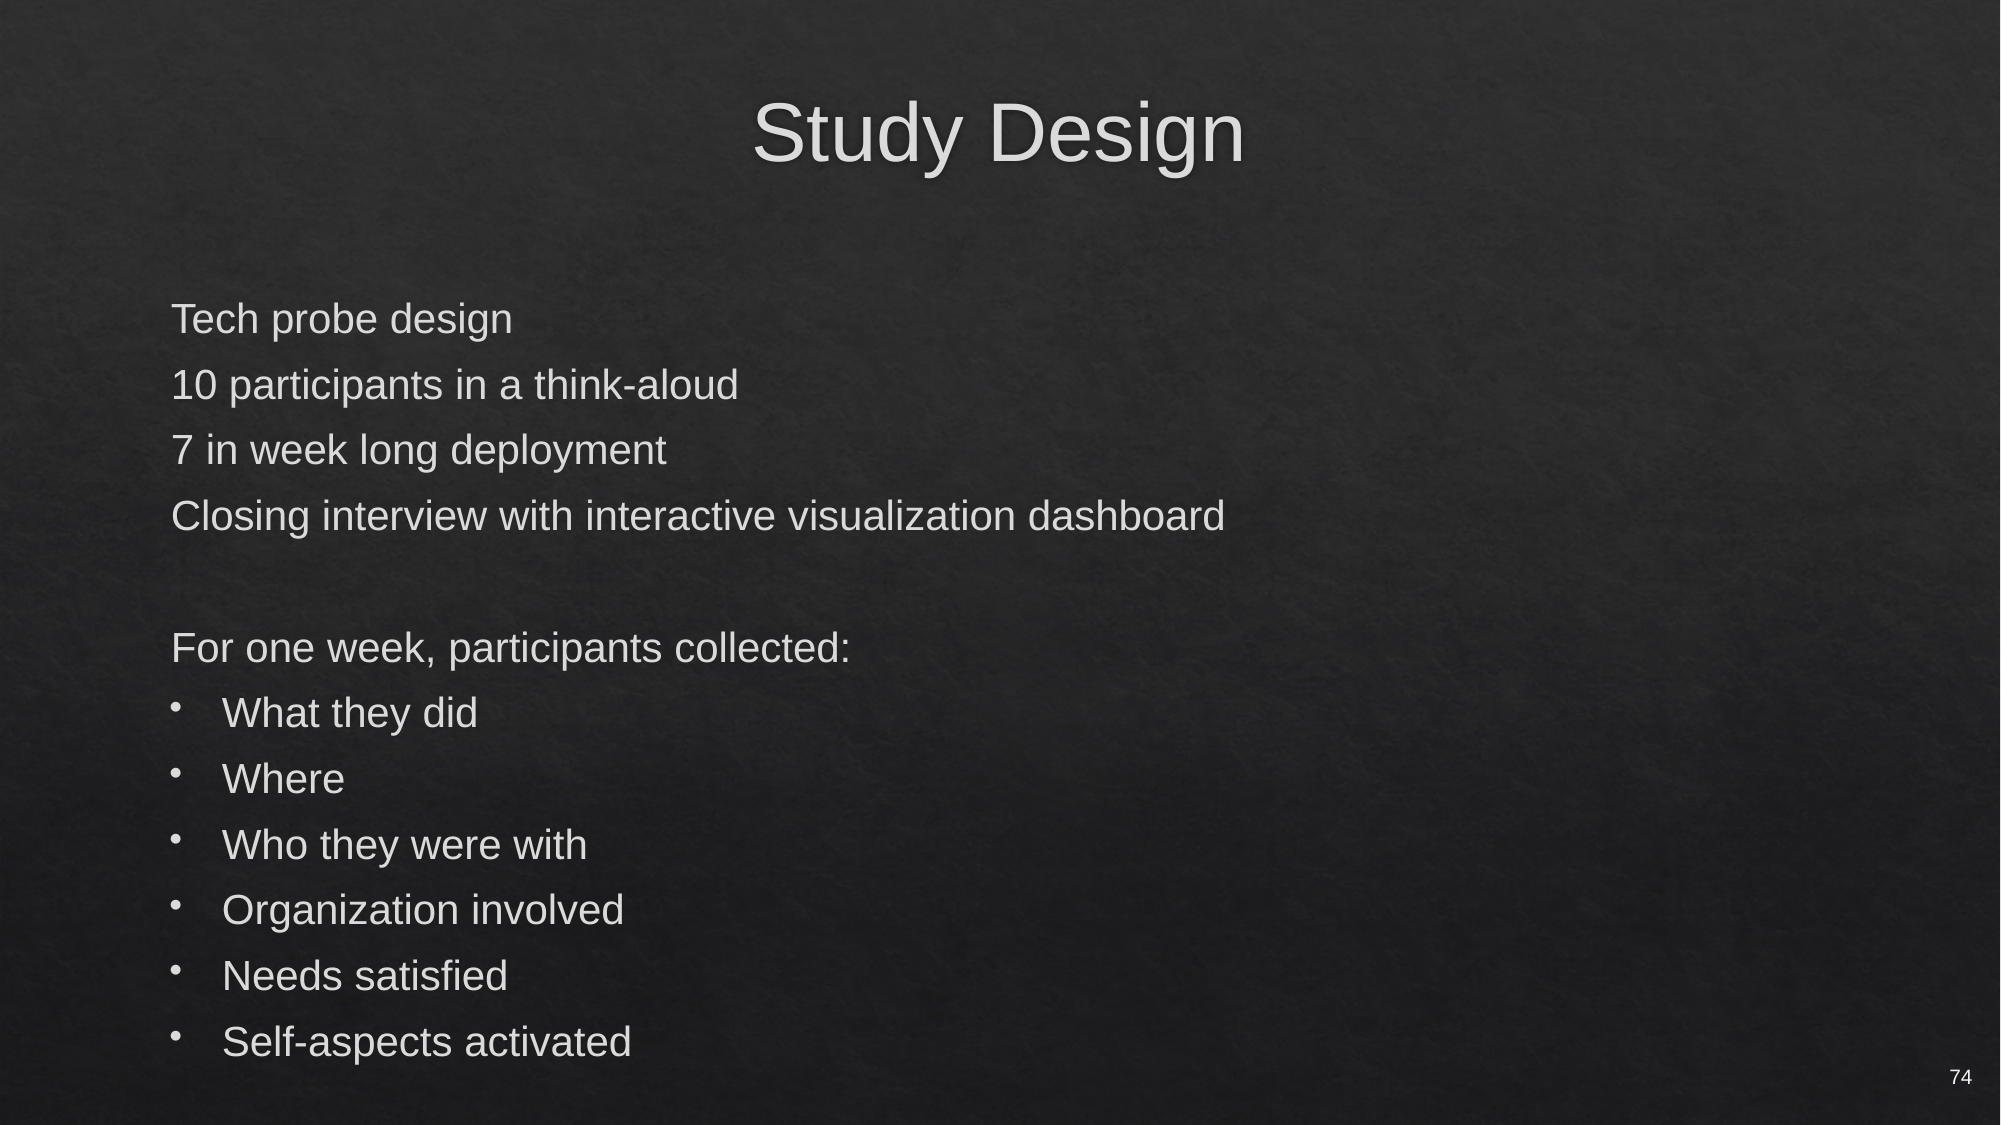

# Study Design
Tech probe design
10 participants in a think-aloud
7 in week long deployment
Closing interview with interactive visualization dashboard

For one week, participants collected:
What they did
Where
Who they were with
Organization involved
Needs satisfied
Self-aspects activated
74